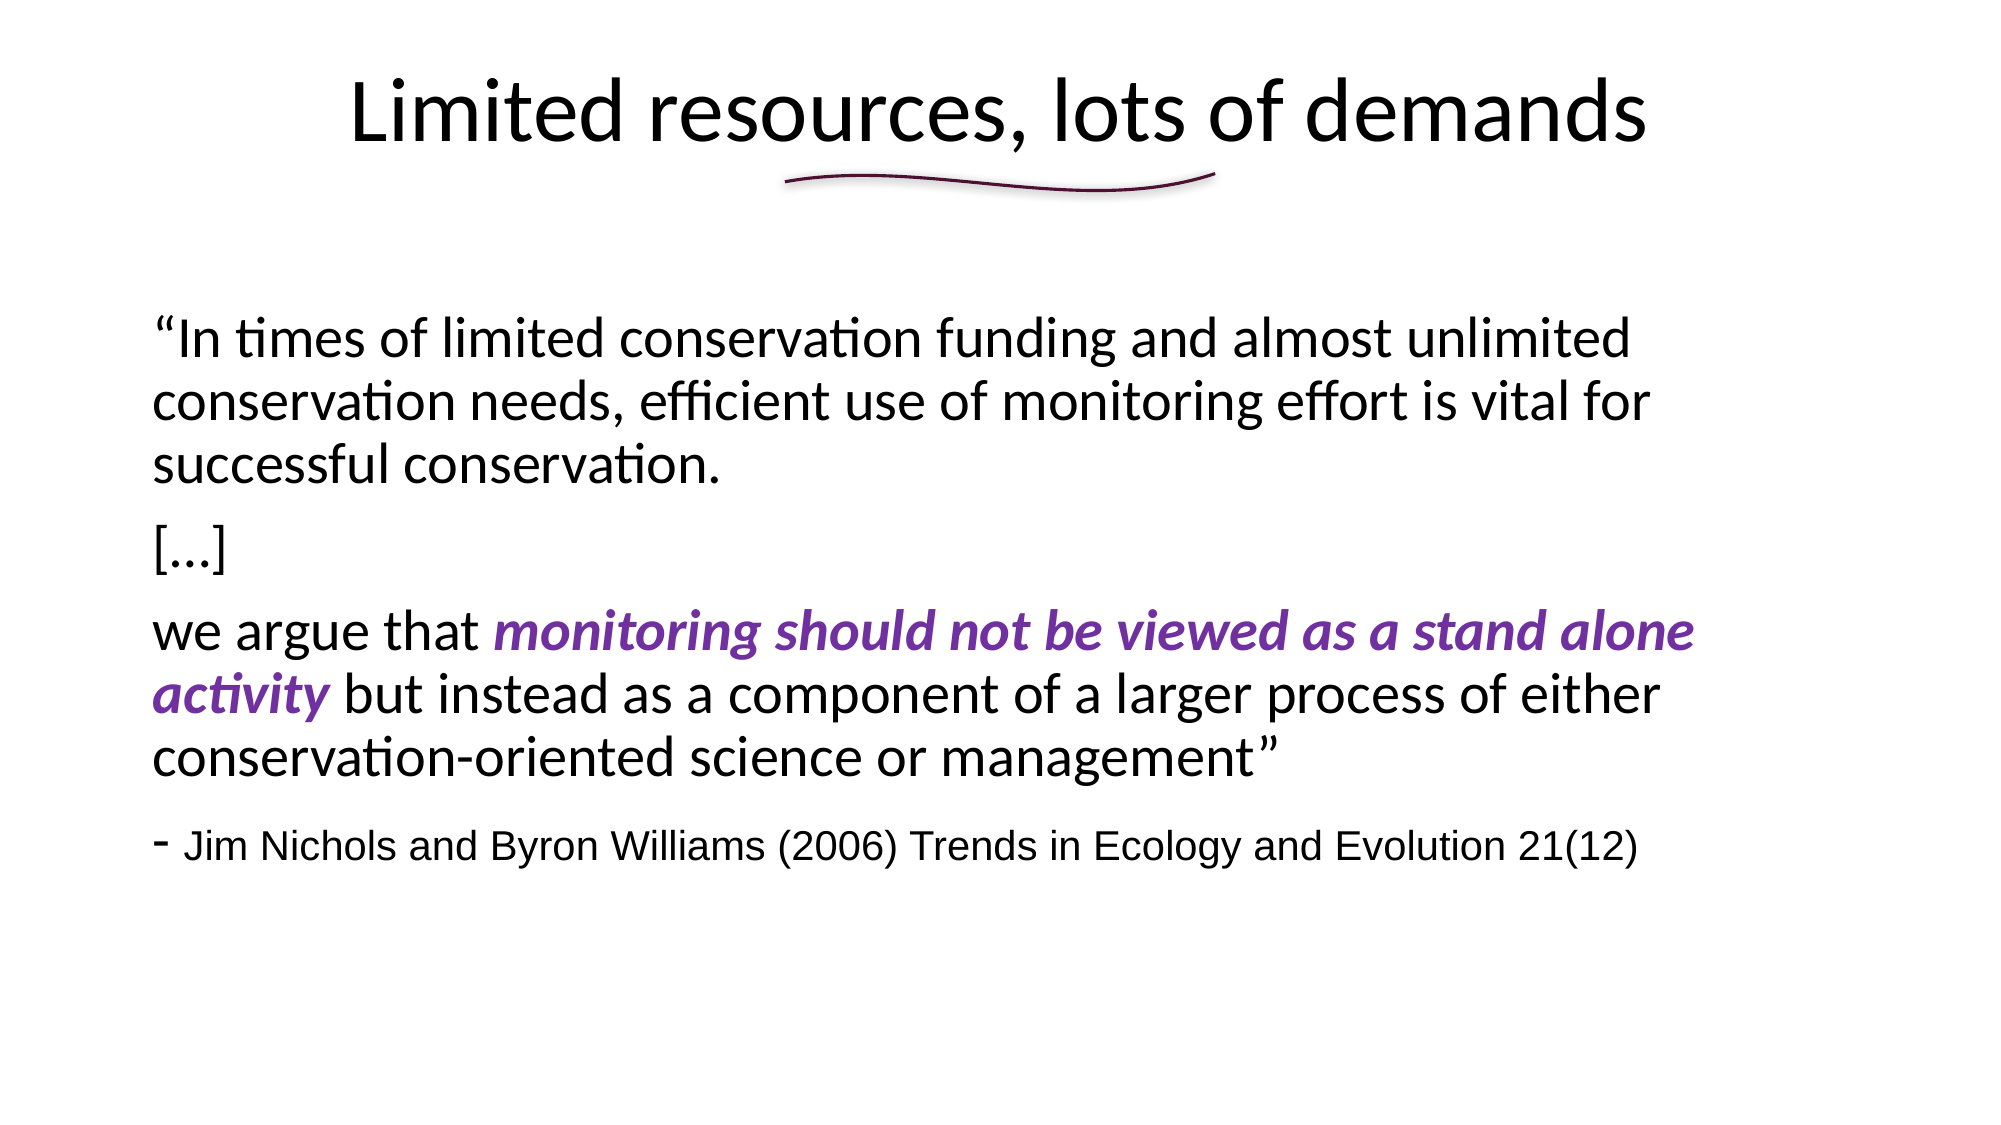

# Limited resources, lots of demands

“In times of limited conservation funding and almost unlimited conservation needs, efficient use of monitoring effort is vital for successful conservation.
[…]
we argue that monitoring should not be viewed as a stand alone activity but instead as a component of a larger process of either conservation-oriented science or management”
- Jim Nichols and Byron Williams (2006) Trends in Ecology and Evolution 21(12)